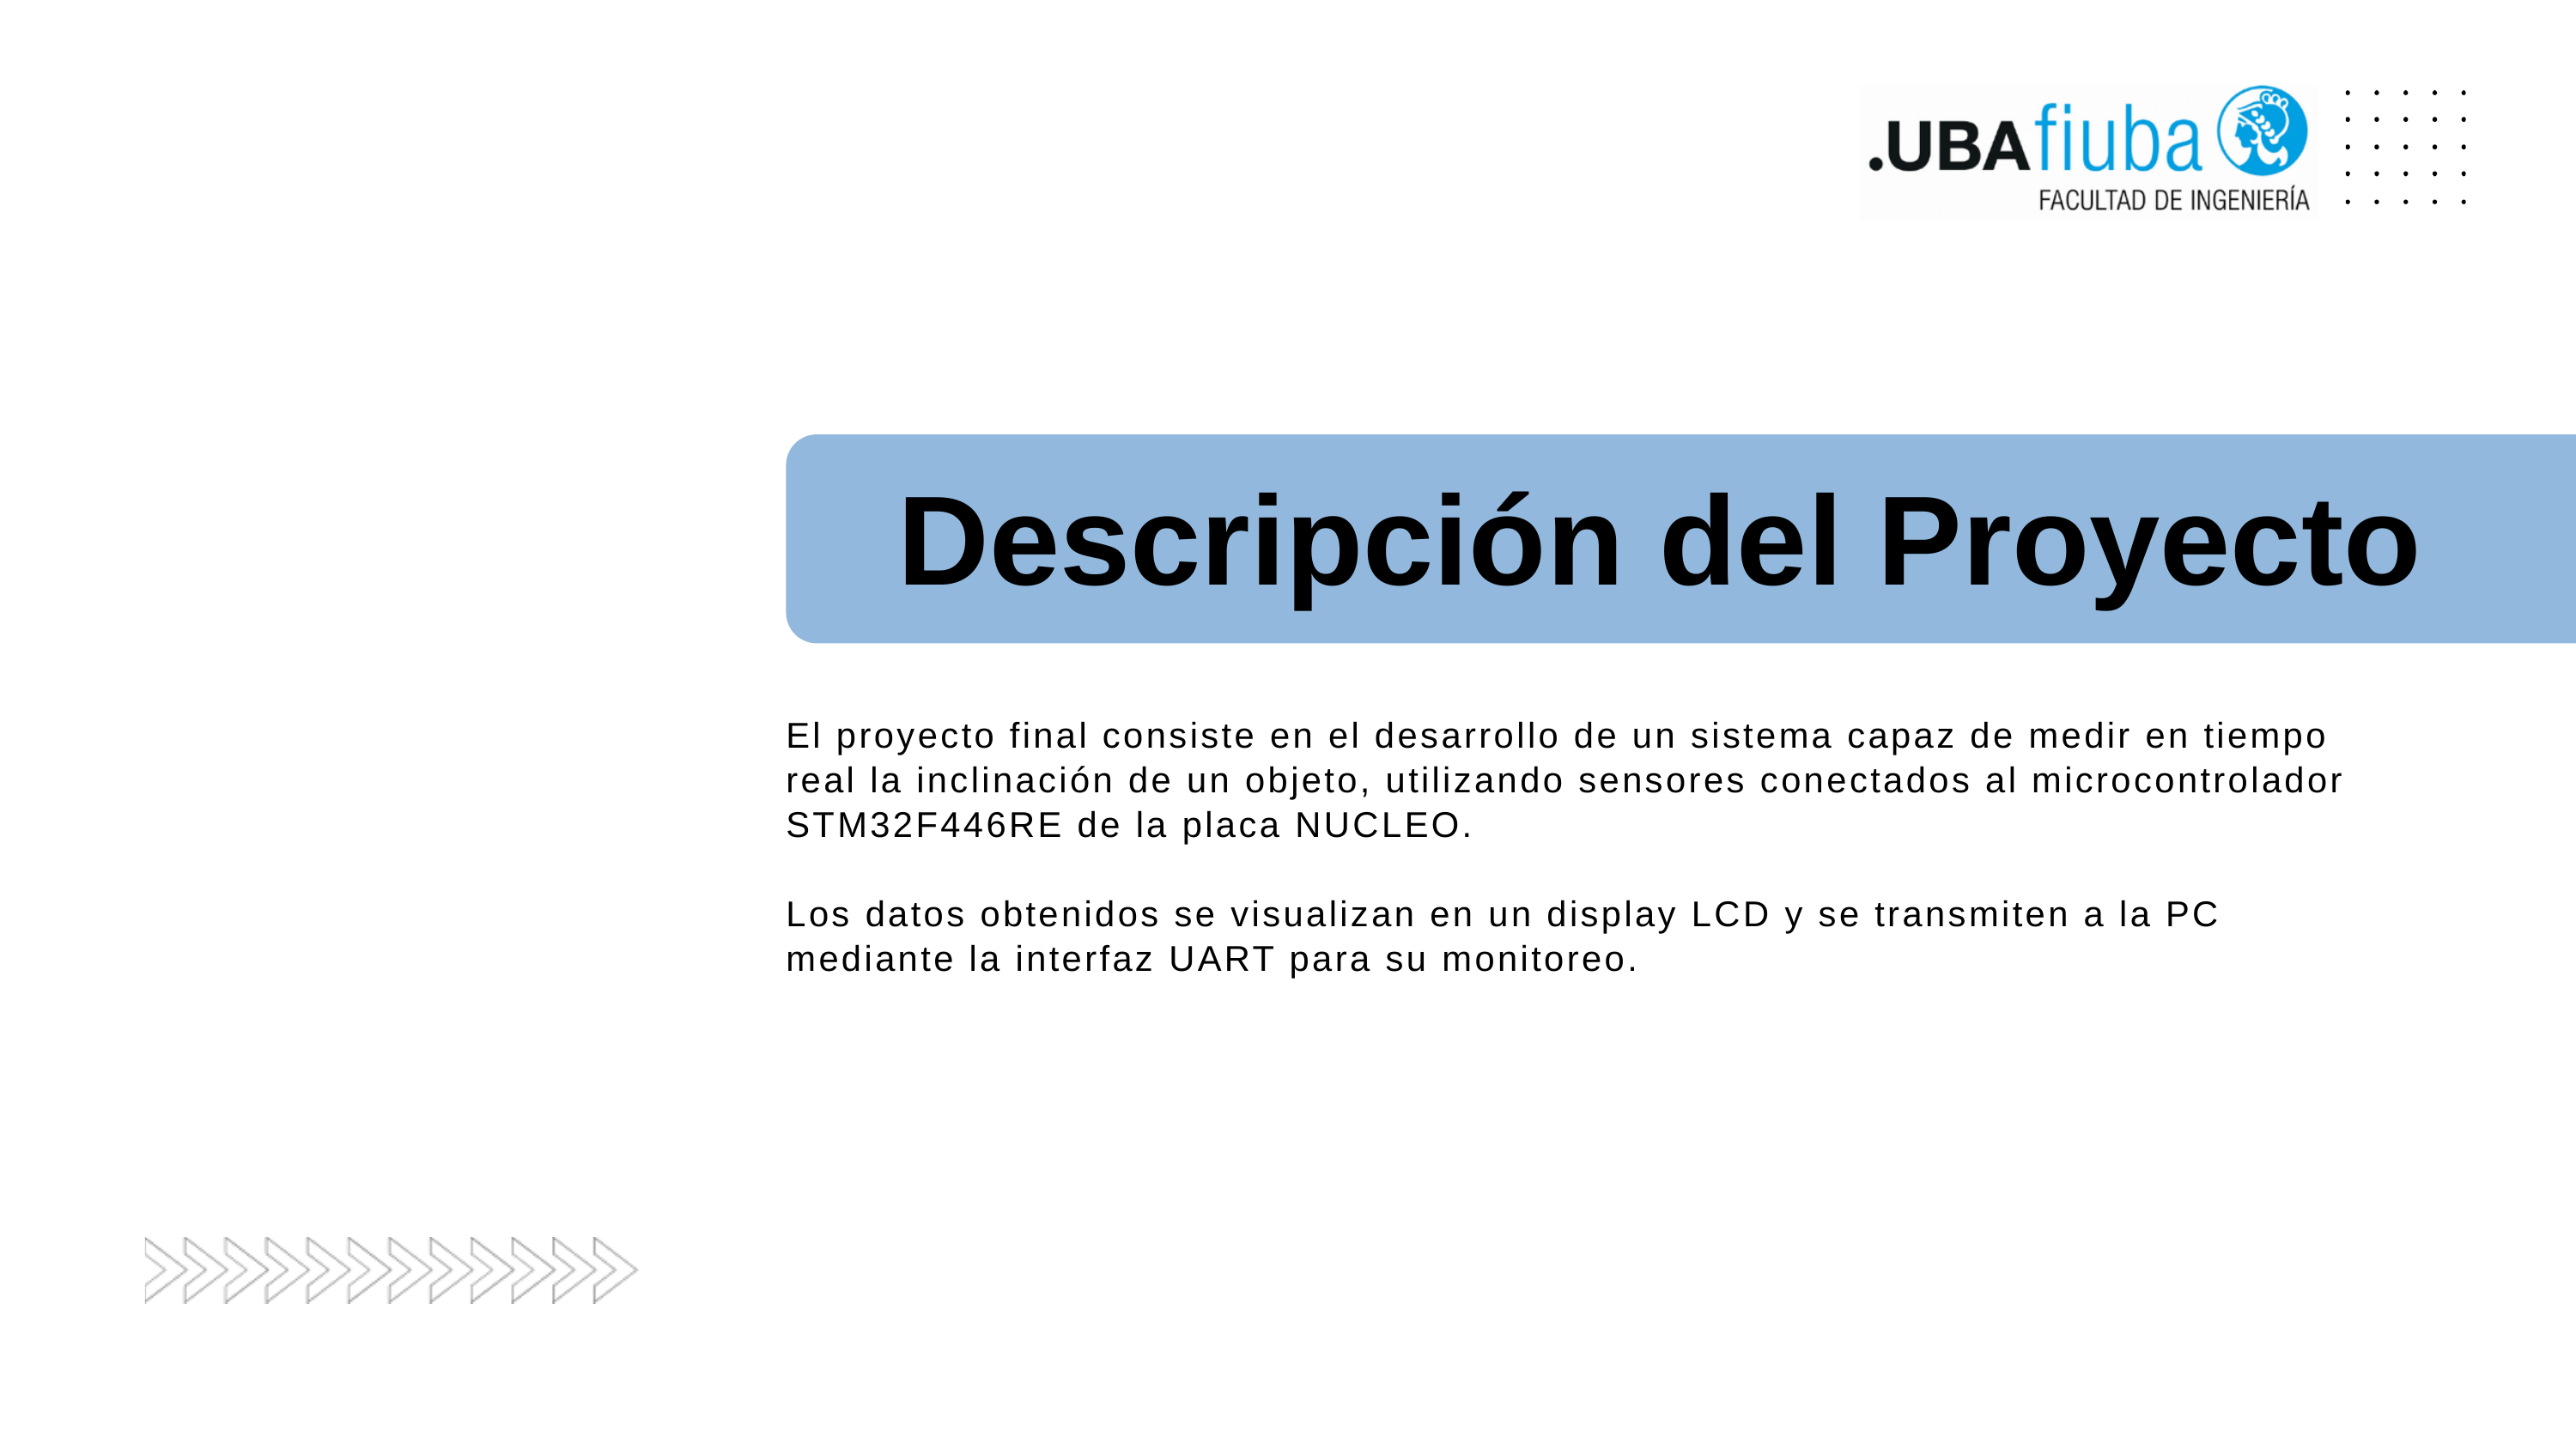

Descripción del Proyecto
El proyecto final consiste en el desarrollo de un sistema capaz de medir en tiempo real la inclinación de un objeto, utilizando sensores conectados al microcontrolador STM32F446RE de la placa NUCLEO.

Los datos obtenidos se visualizan en un display LCD y se transmiten a la PC mediante la interfaz UART para su monitoreo.